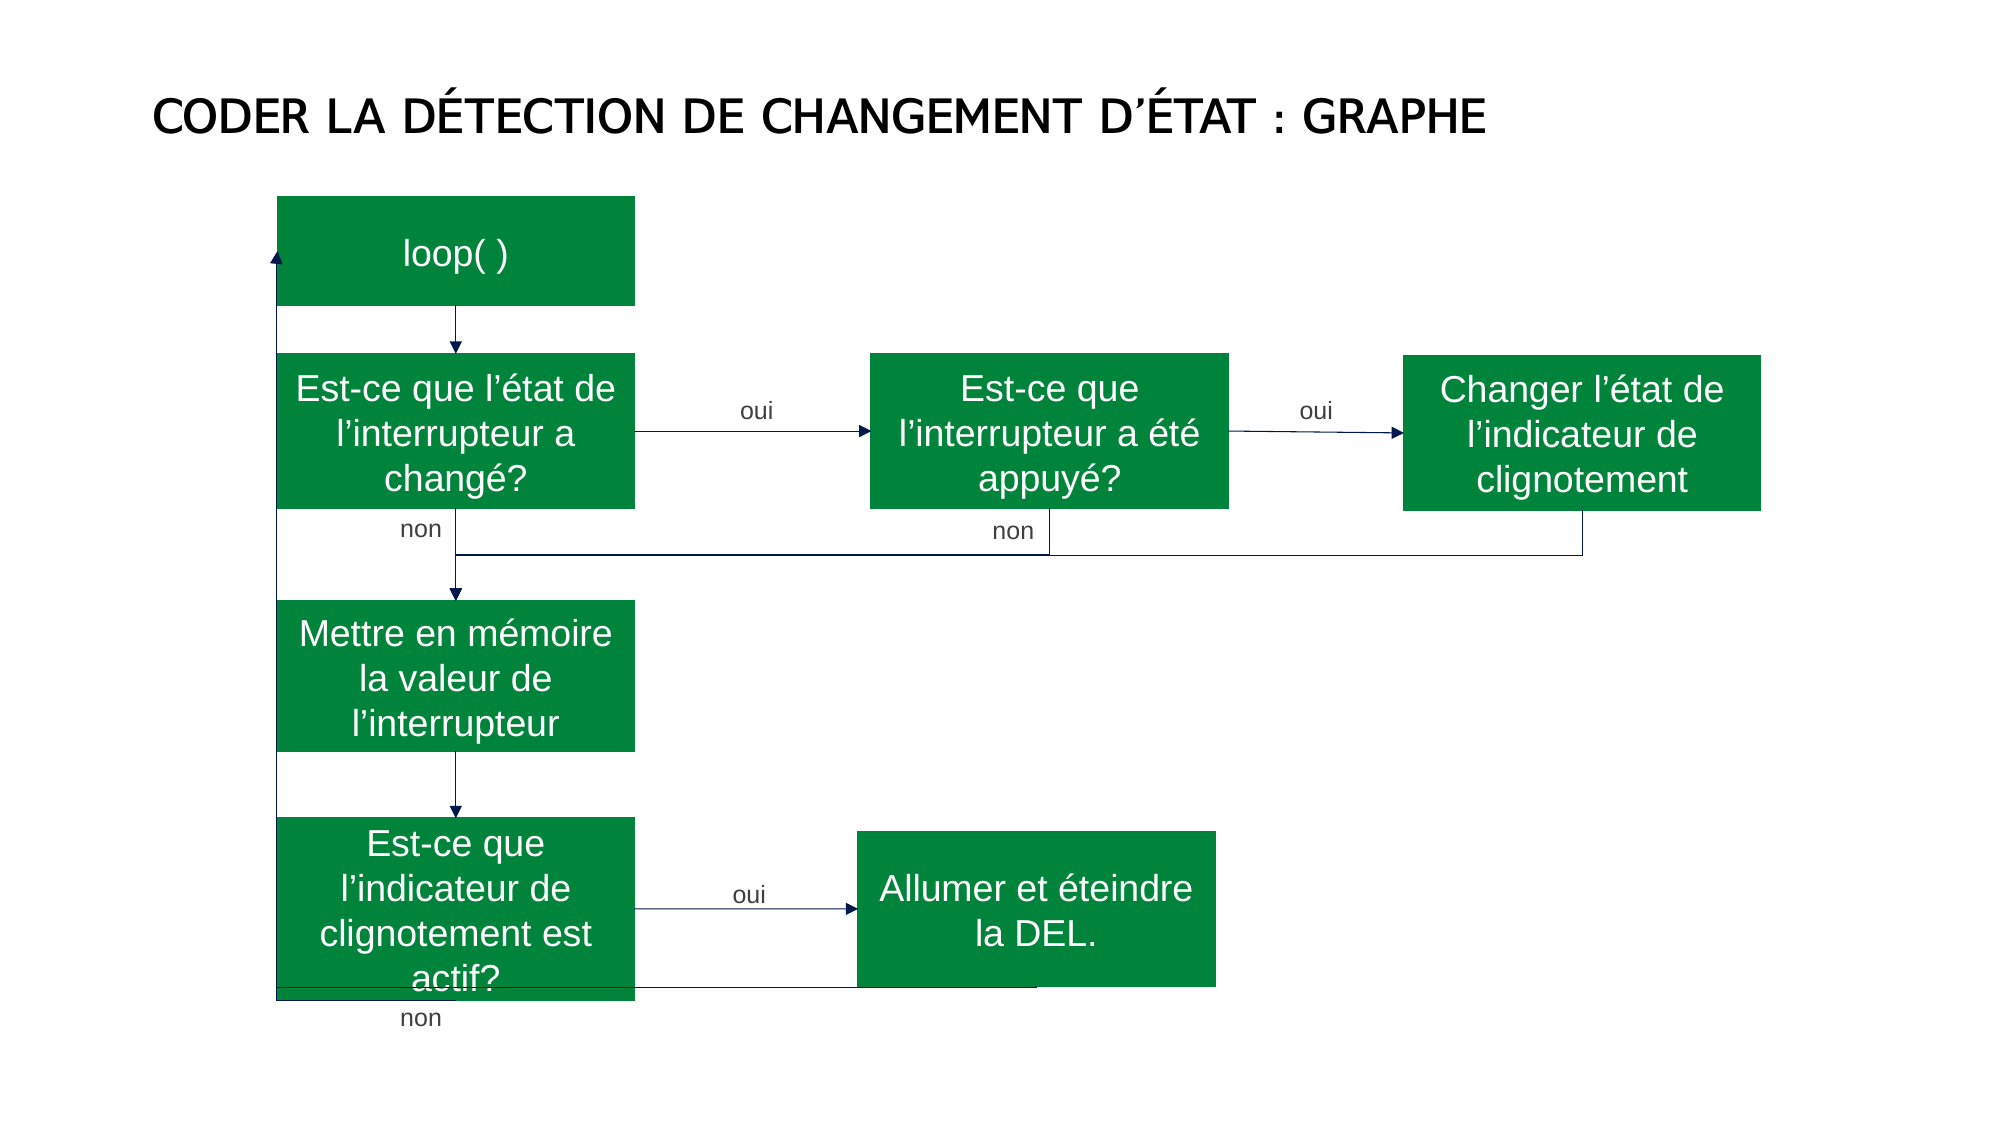

# CODER LA DÉTECTION DE CHANGEMENT D’ÉTAT : GRAPHE
loop( )
Est-ce que l’état de l’interrupteur a changé?
Est-ce que l’interrupteur a été appuyé?
Changer l’état de l’indicateur de clignotement
oui
oui
non
non
Mettre en mémoire la valeur de l’interrupteur
Est-ce que l’indicateur de clignotement est actif?
Allumer et éteindre la DEL.
oui
non